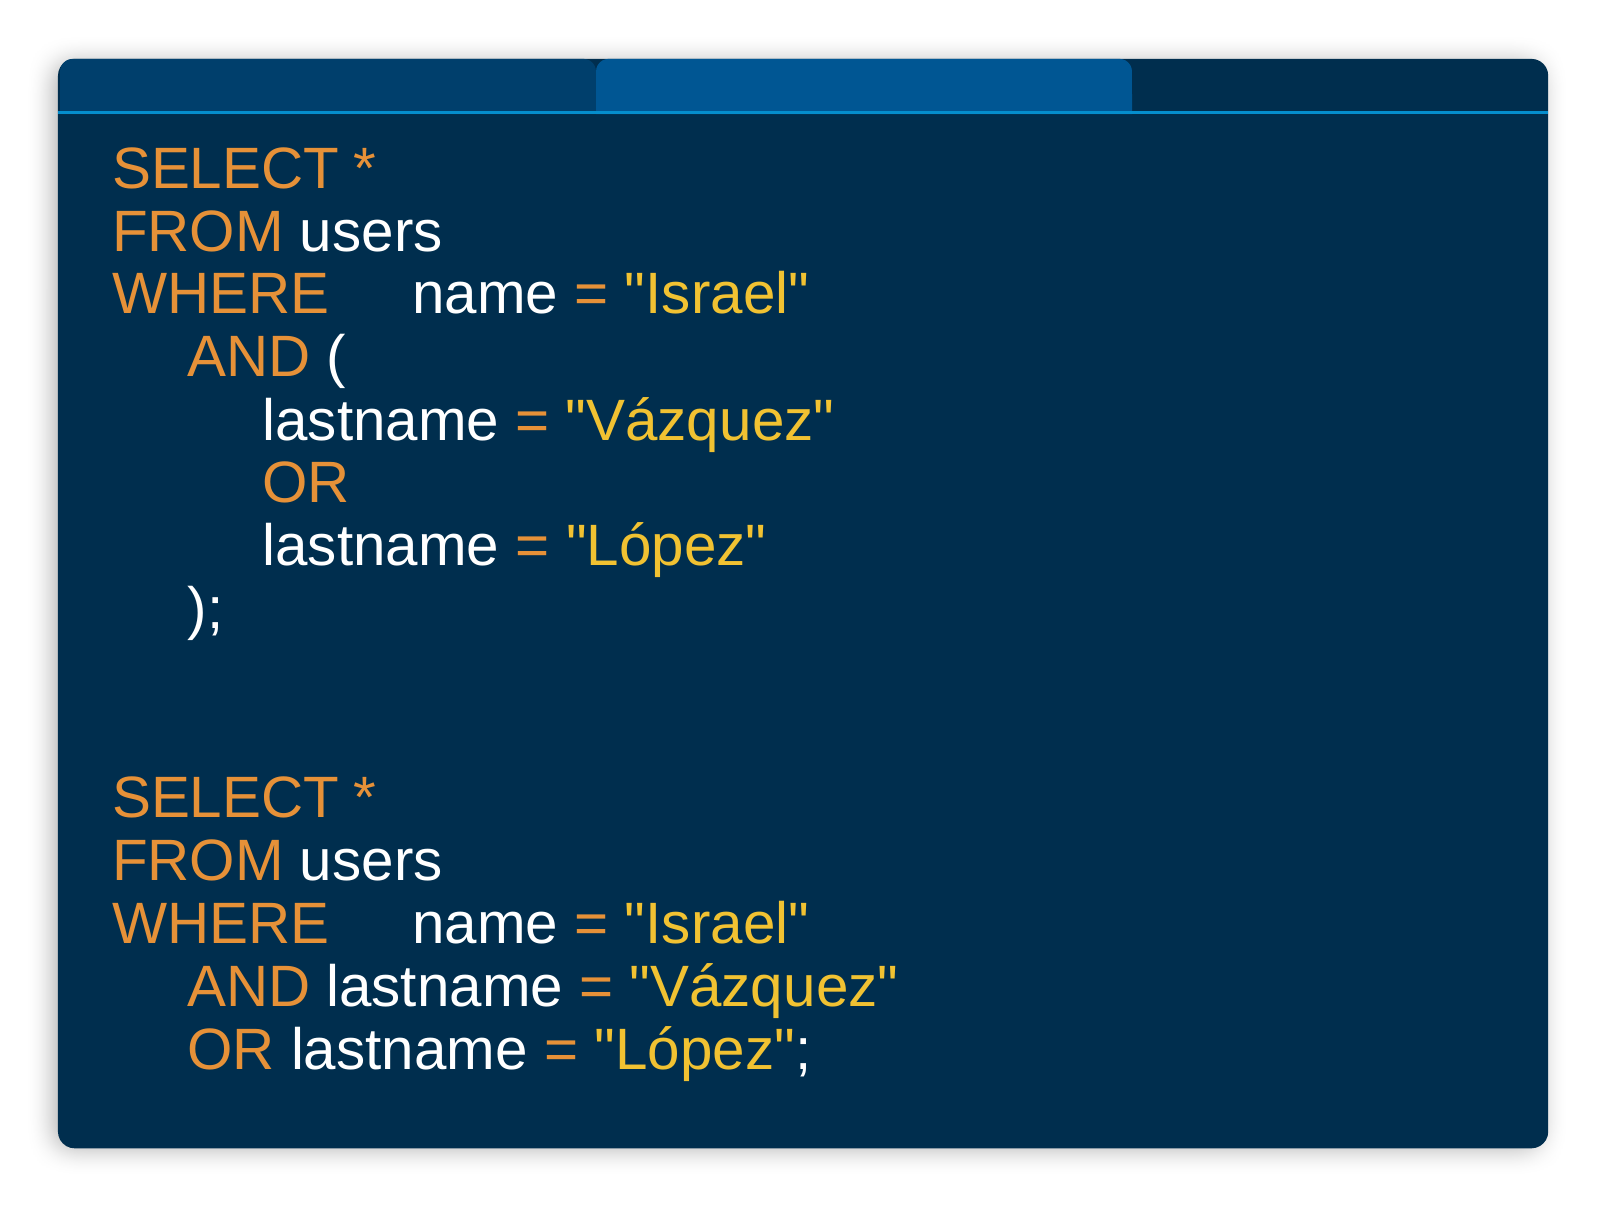

# SELECT *
FROM users
WHERE	name = "Israel"
AND (
lastname = "Vázquez"
OR
lastname = "López"
);

SELECT *
FROM users
WHERE	name = "Israel"
AND lastname = "Vázquez"
OR lastname = "López";